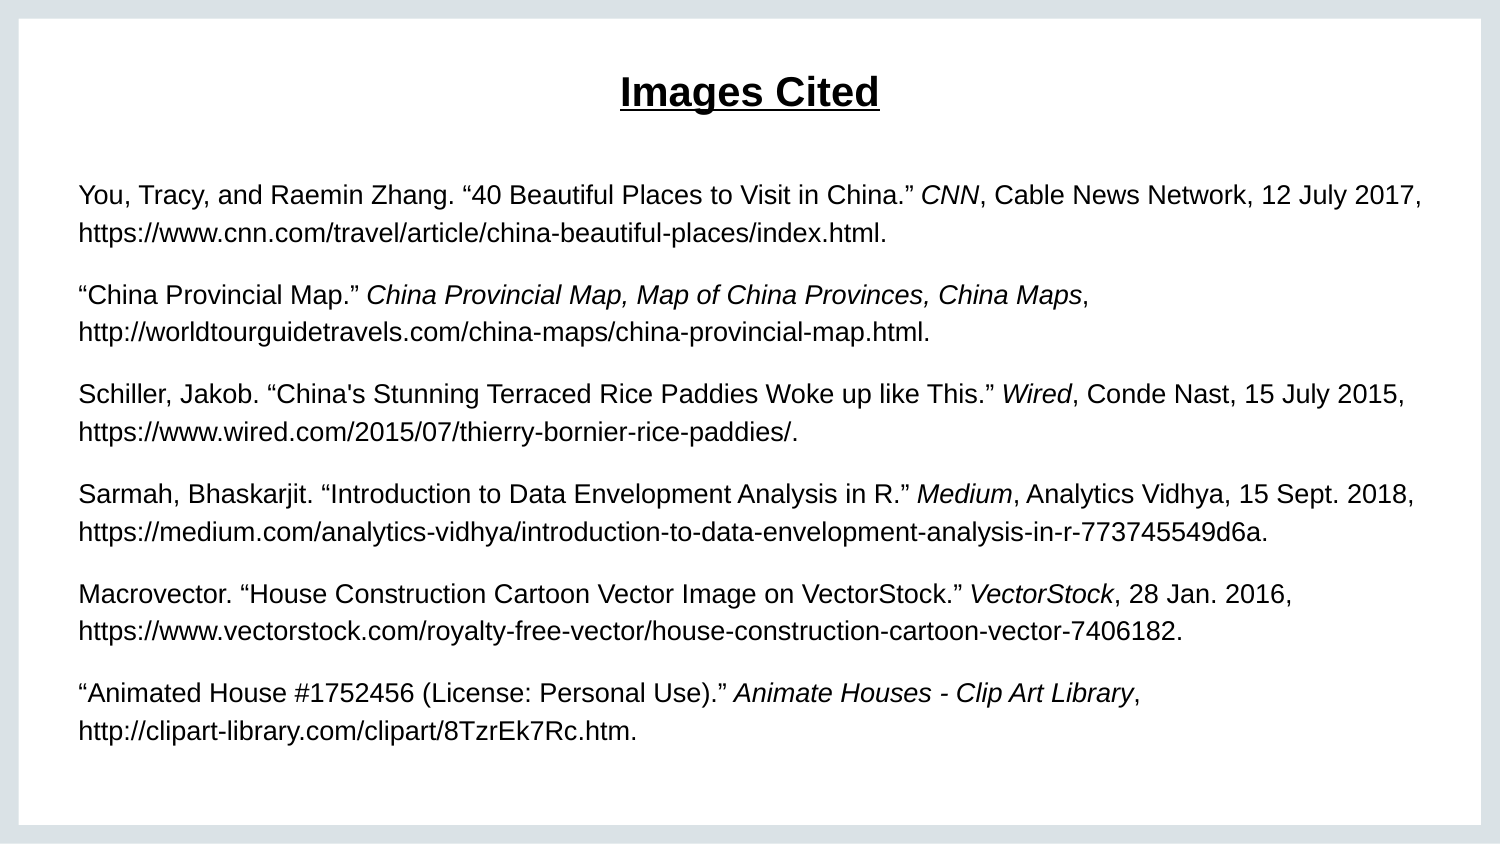

# Images Cited
You, Tracy, and Raemin Zhang. “40 Beautiful Places to Visit in China.” CNN, Cable News Network, 12 July 2017, https://www.cnn.com/travel/article/china-beautiful-places/index.html.
“China Provincial Map.” China Provincial Map, Map of China Provinces, China Maps, http://worldtourguidetravels.com/china-maps/china-provincial-map.html.
Schiller, Jakob. “China's Stunning Terraced Rice Paddies Woke up like This.” Wired, Conde Nast, 15 July 2015, https://www.wired.com/2015/07/thierry-bornier-rice-paddies/.
Sarmah, Bhaskarjit. “Introduction to Data Envelopment Analysis in R.” Medium, Analytics Vidhya, 15 Sept. 2018, https://medium.com/analytics-vidhya/introduction-to-data-envelopment-analysis-in-r-773745549d6a.
Macrovector. “House Construction Cartoon Vector Image on VectorStock.” VectorStock, 28 Jan. 2016, https://www.vectorstock.com/royalty-free-vector/house-construction-cartoon-vector-7406182.
“Animated House #1752456 (License: Personal Use).” Animate Houses - Clip Art Library, http://clipart-library.com/clipart/8TzrEk7Rc.htm.